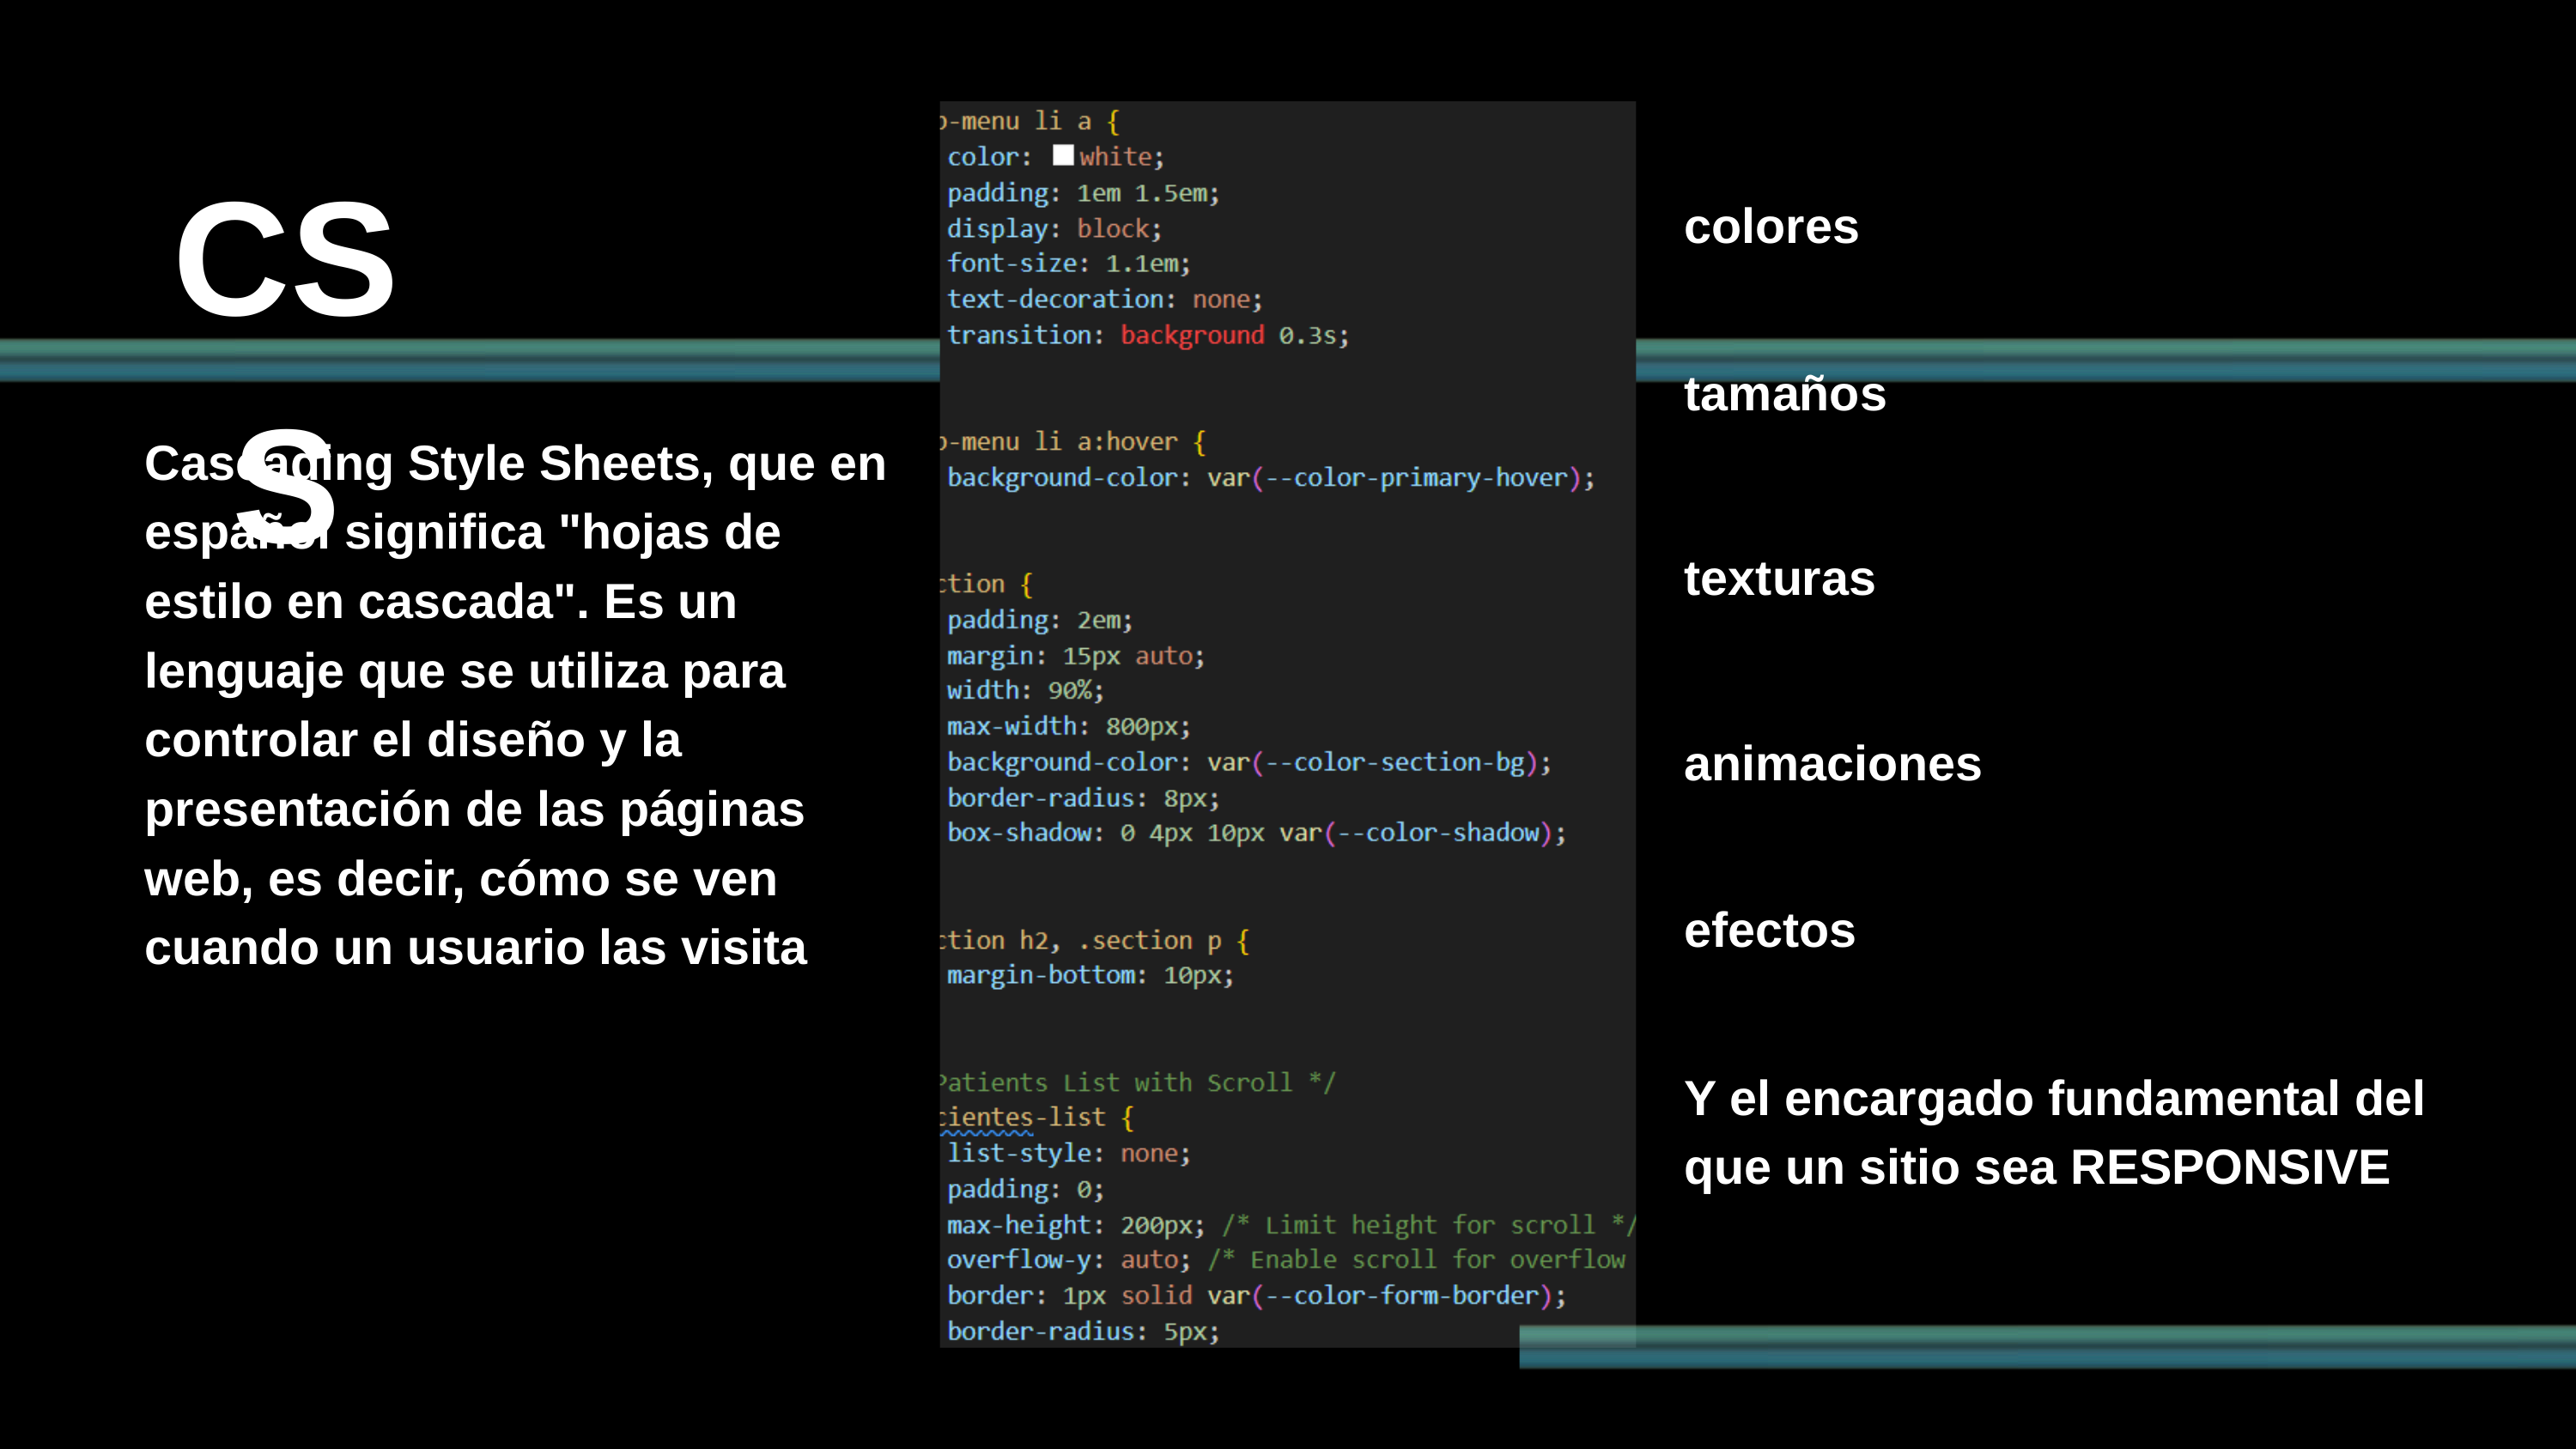

CSS
colores
tamaños
Cascading Style Sheets, que en español significa "hojas de estilo en cascada". Es un lenguaje que se utiliza para controlar el diseño y la presentación de las páginas web, es decir, cómo se ven cuando un usuario las visita
texturas
animaciones
efectos
Y el encargado fundamental del que un sitio sea RESPONSIVE